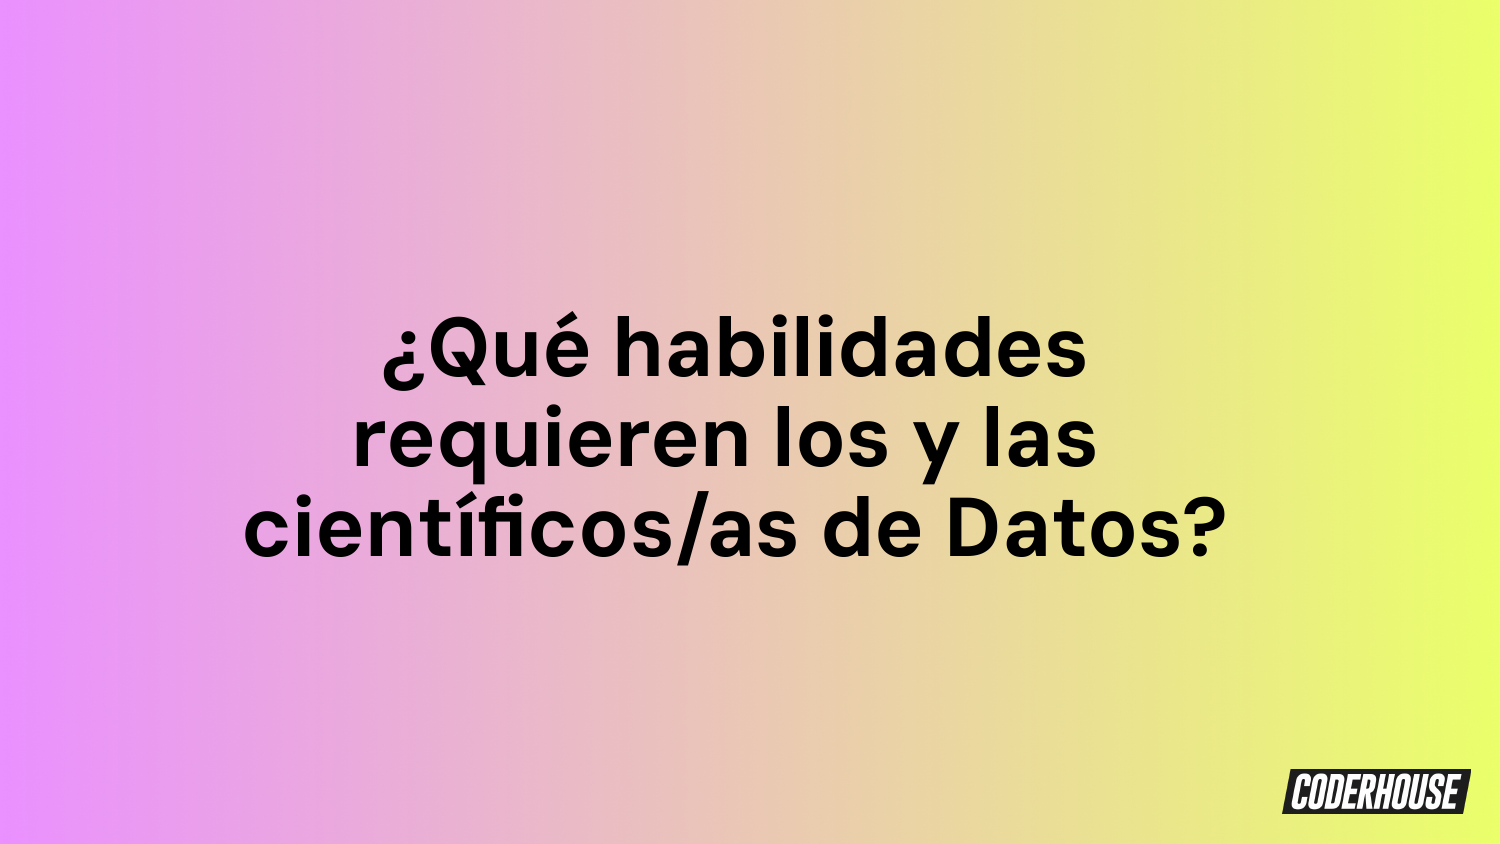

¿Qué habilidades requieren los y las  científicos/as de Datos?